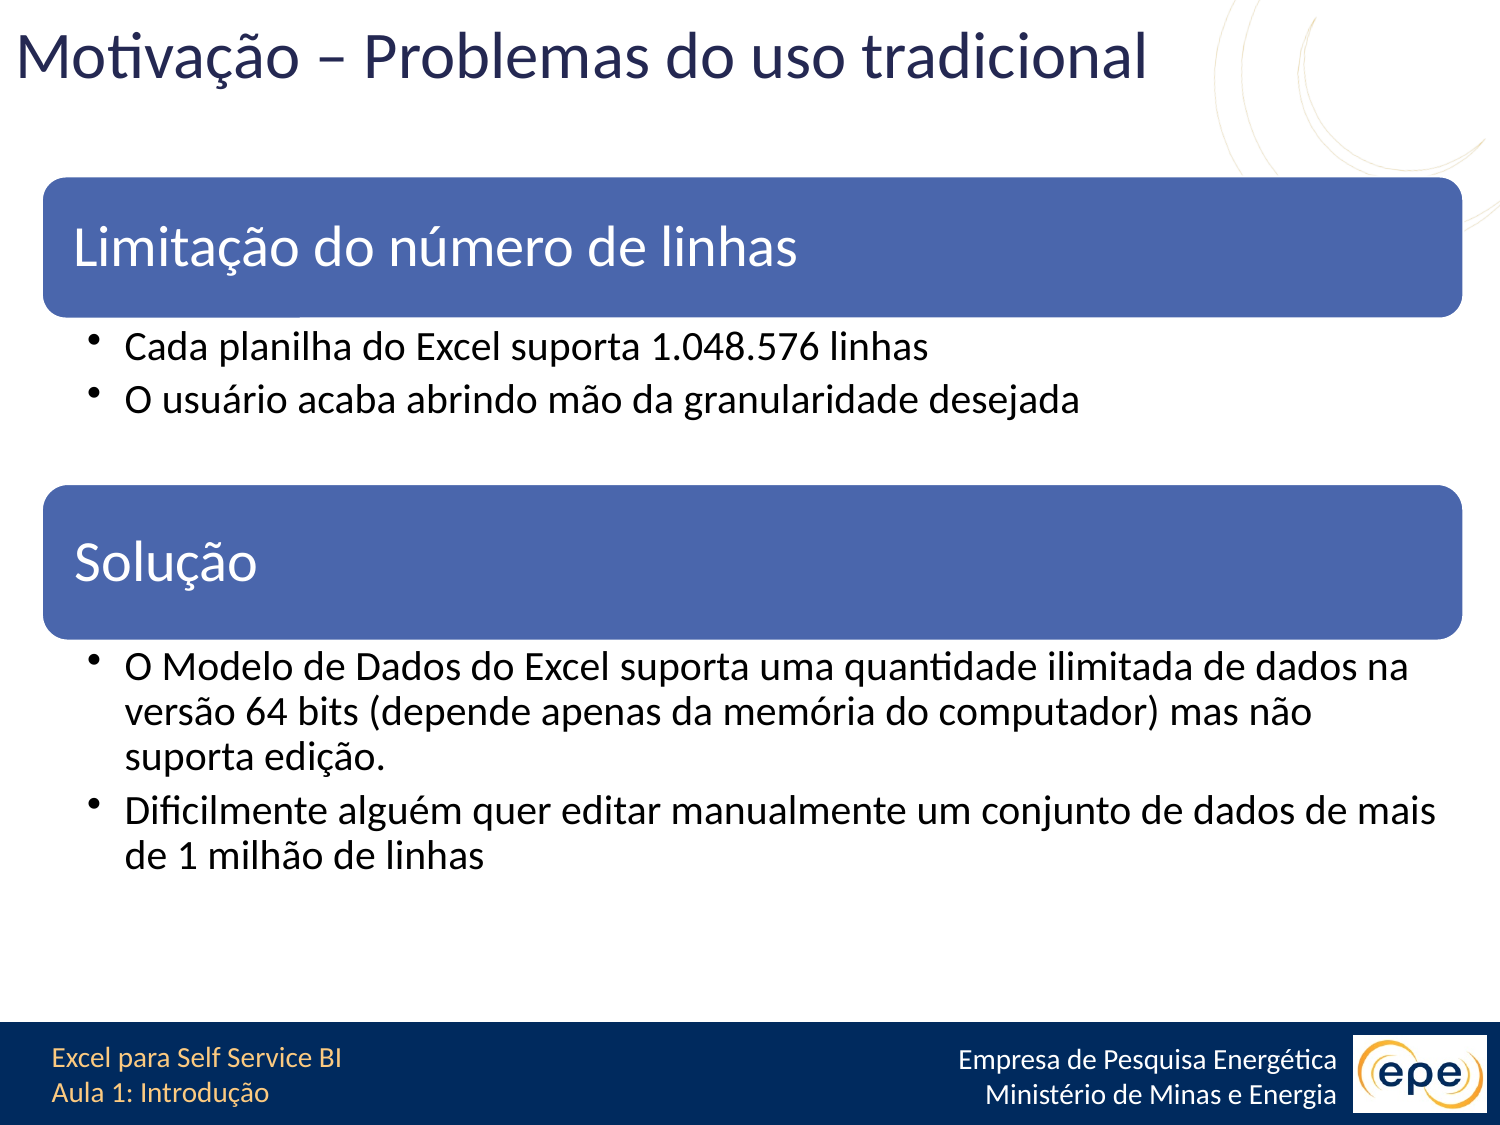

# Motivação – Problemas do uso tradicional
Limitação do número de linhas
Cada planilha do Excel suporta 1.048.576 linhas
O usuário acaba abrindo mão da granularidade desejada
Solução
O Modelo de Dados do Excel suporta uma quantidade ilimitada de dados na versão 64 bits (depende apenas da memória do computador) mas não suporta edição.
Dificilmente alguém quer editar manualmente um conjunto de dados de mais de 1 milhão de linhas